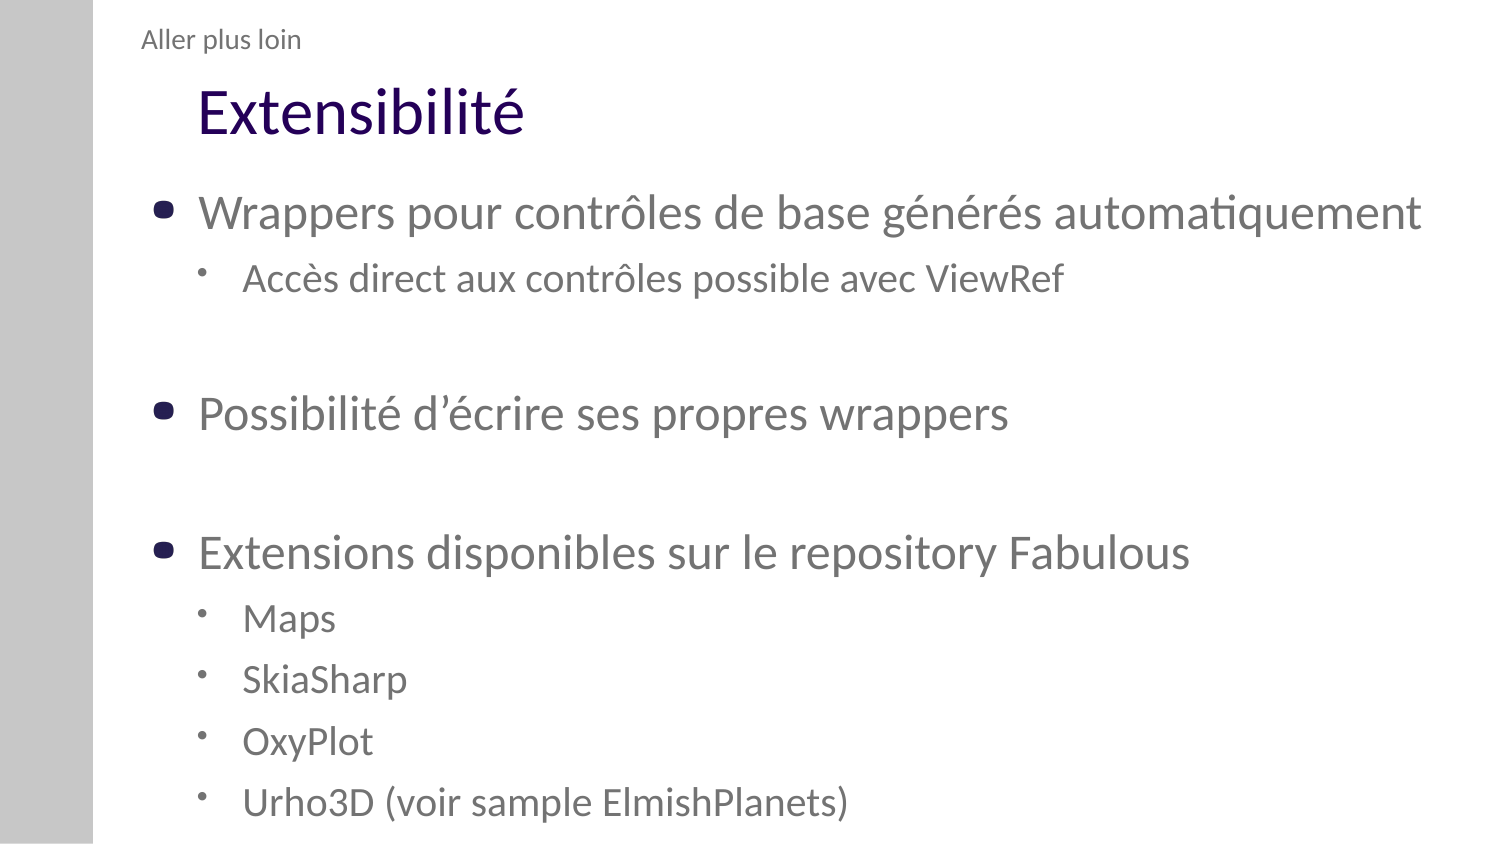

Aller plus loin
# Extensibilité
Wrappers pour contrôles de base générés automatiquement
Accès direct aux contrôles possible avec ViewRef

Possibilité d’écrire ses propres wrappers

Extensions disponibles sur le repository Fabulous
Maps
SkiaSharp
OxyPlot
Urho3D (voir sample ElmishPlanets)